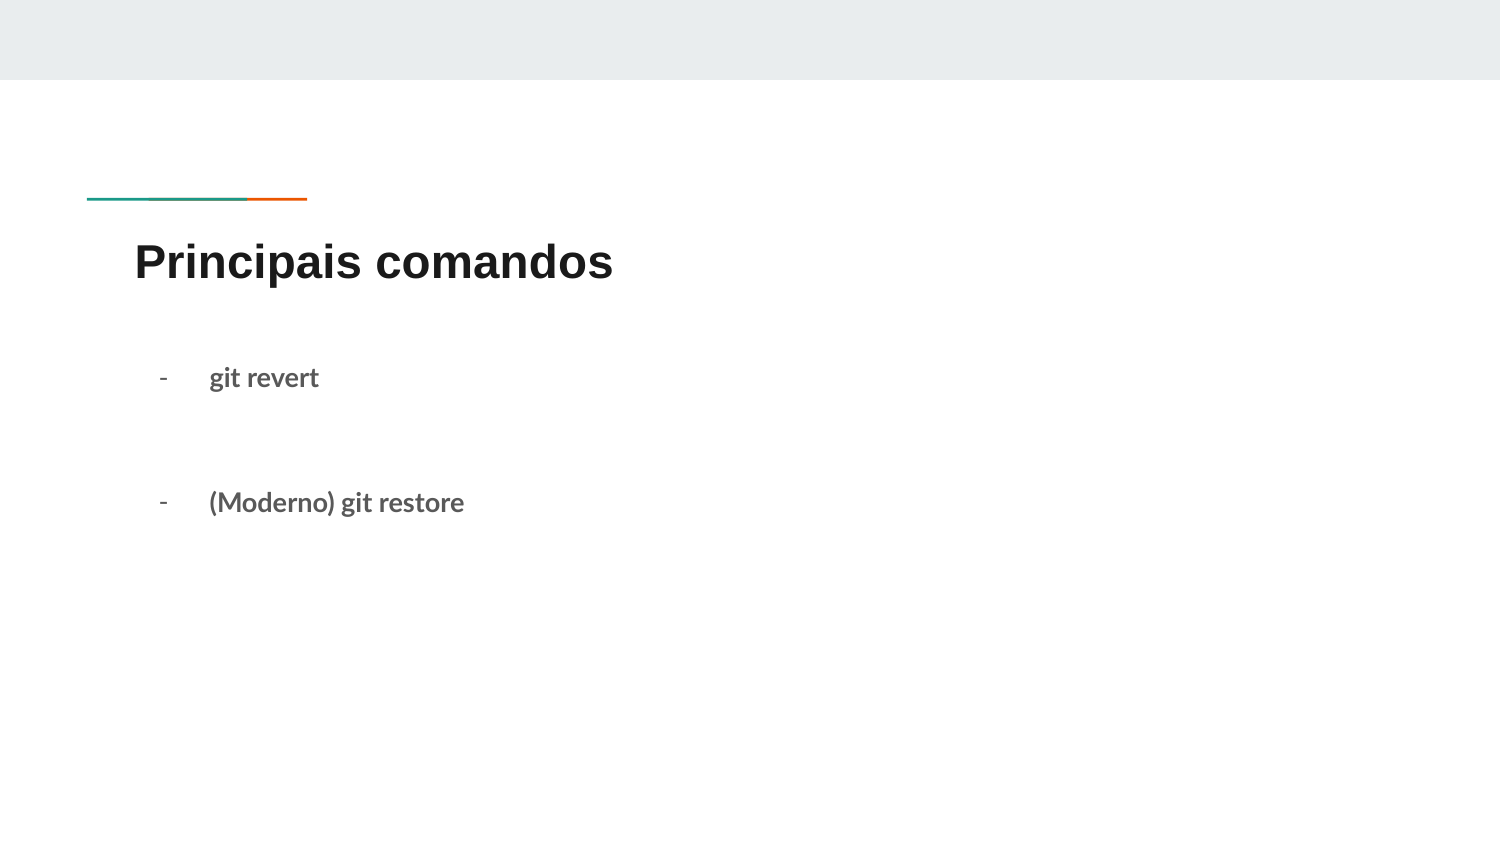

# Principais comandos

git revert

(Moderno) git restore